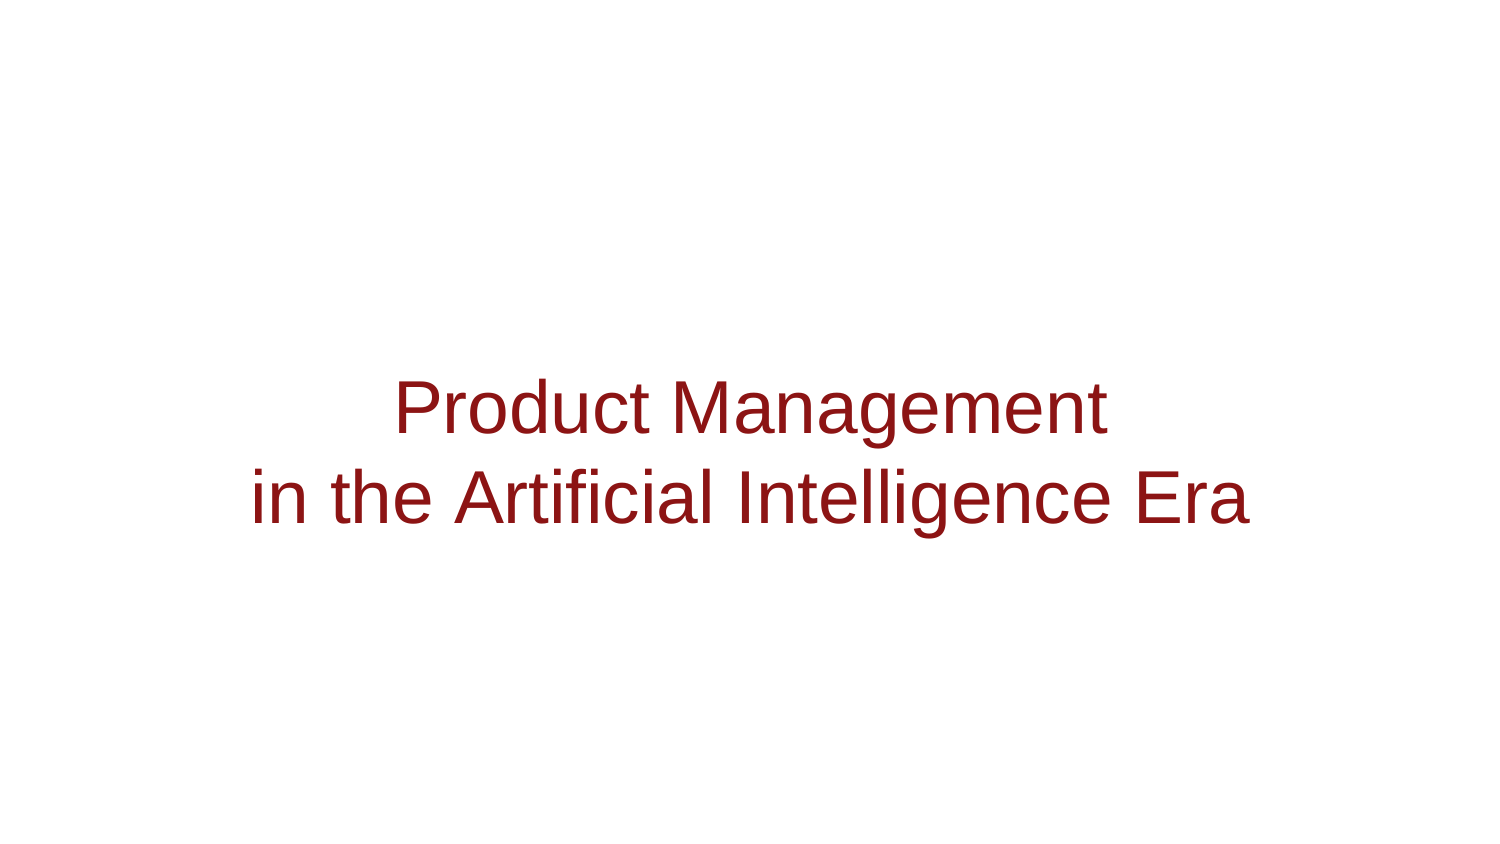

Product Management
in the Artificial Intelligence Era
© 2020 Adnan Boz. All rights reserved.